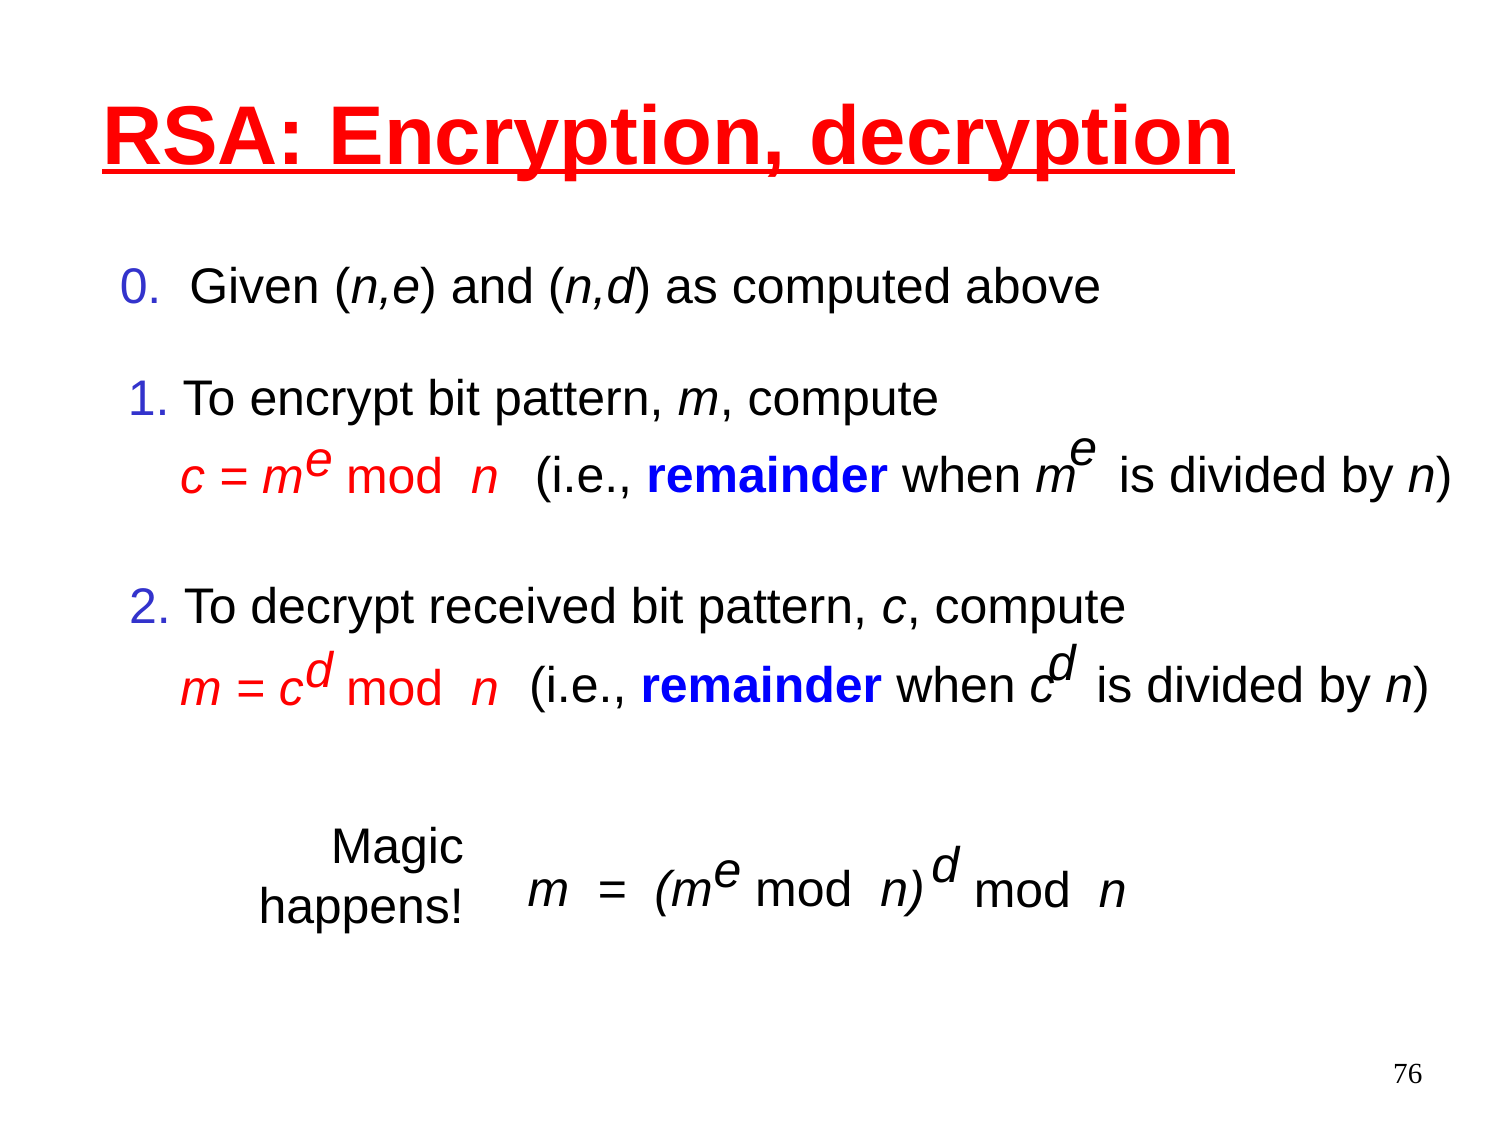

# RSA: Encryption, decryption
0.  Given (n,e) and (n,d) as computed above
1. To encrypt bit pattern, m, compute
e
(i.e., remainder when m   is divided by n)
e
c = m   mod  n
2. To decrypt received bit pattern, c, compute
d
d
m = c   mod  n
(i.e., remainder when c   is divided by n)
Magic
happens!
d
e
m  =  (m   mod  n)
 mod  n